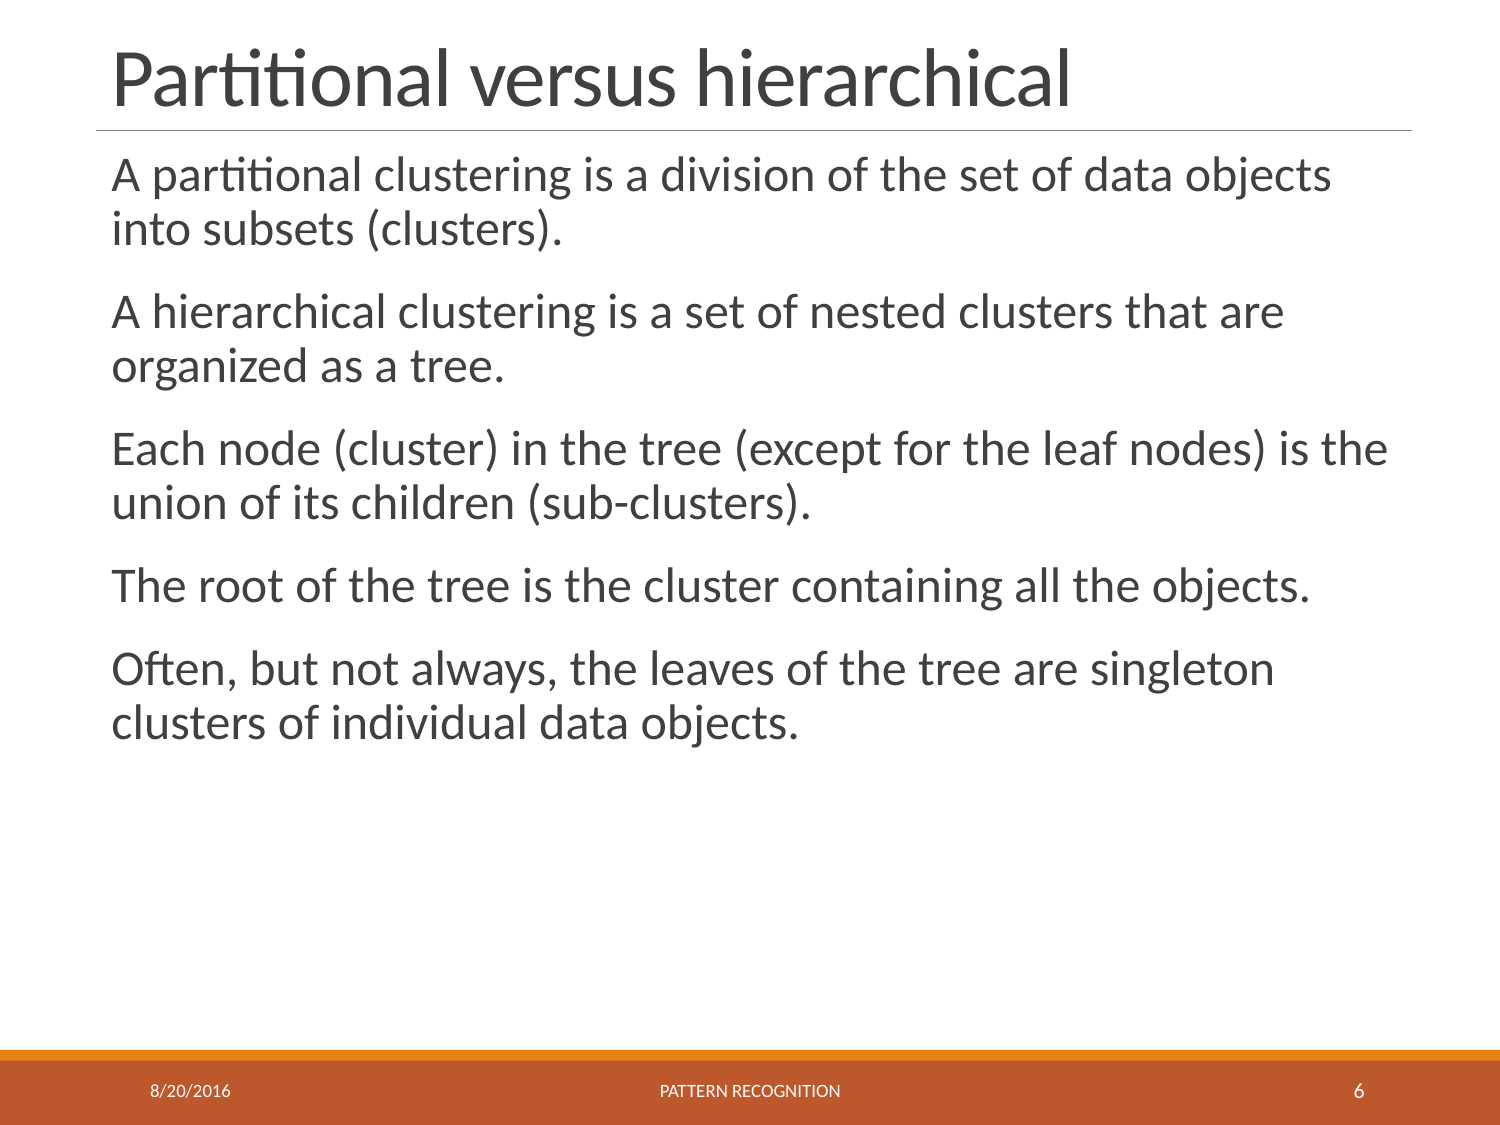

# Partitional versus hierarchical
A partitional clustering is a division of the set of data objects into subsets (clusters).
A hierarchical clustering is a set of nested clusters that are organized as a tree.
Each node (cluster) in the tree (except for the leaf nodes) is the union of its children (sub-clusters).
The root of the tree is the cluster containing all the objects.
Often, but not always, the leaves of the tree are singleton clusters of individual data objects.
8/20/2016
Pattern recognition
6